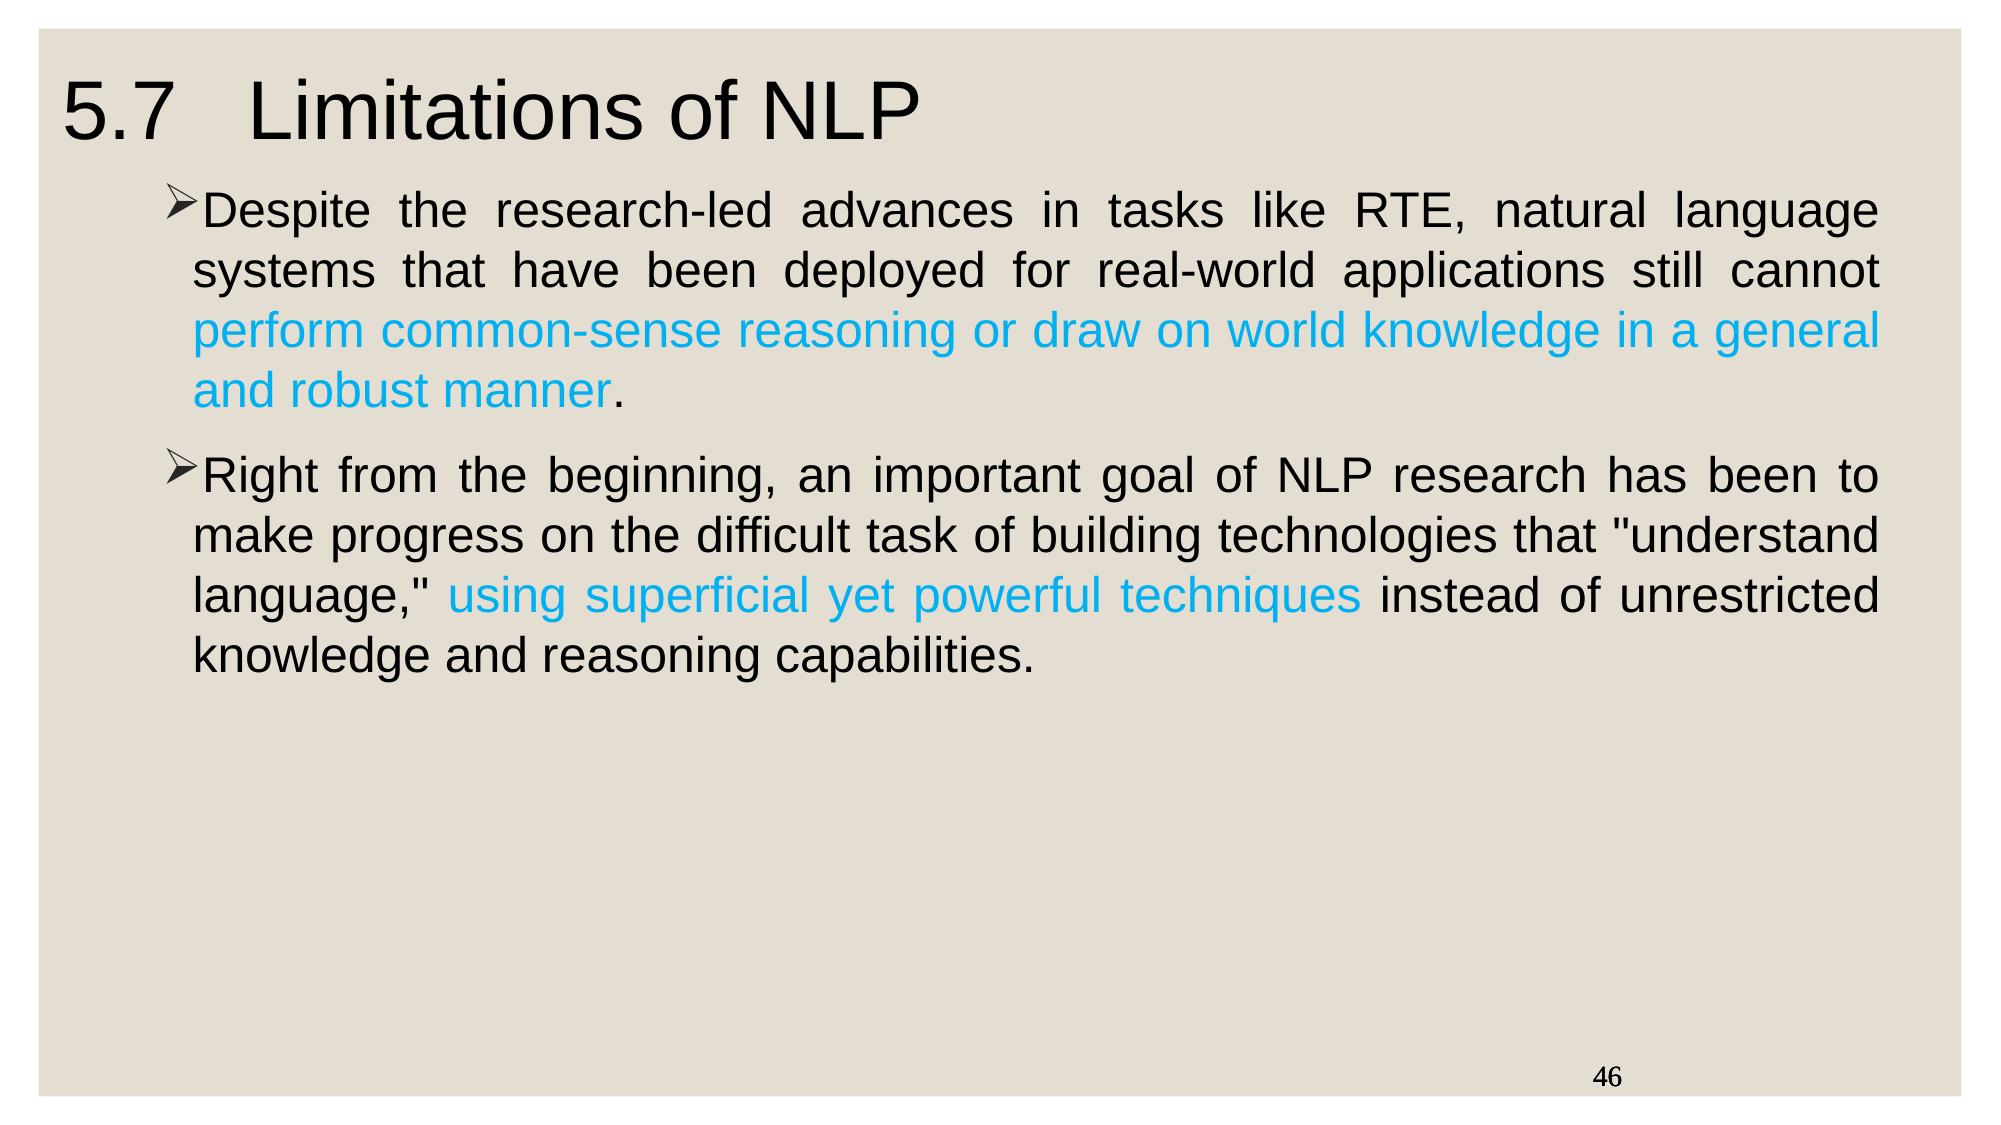

5.7   Limitations of NLP
Despite the research-led advances in tasks like RTE, natural language systems that have been deployed for real-world applications still cannot perform common-sense reasoning or draw on world knowledge in a general and robust manner.
Right from the beginning, an important goal of NLP research has been to make progress on the difficult task of building technologies that "understand language," using superficial yet powerful techniques instead of unrestricted knowledge and reasoning capabilities.

46
46
46